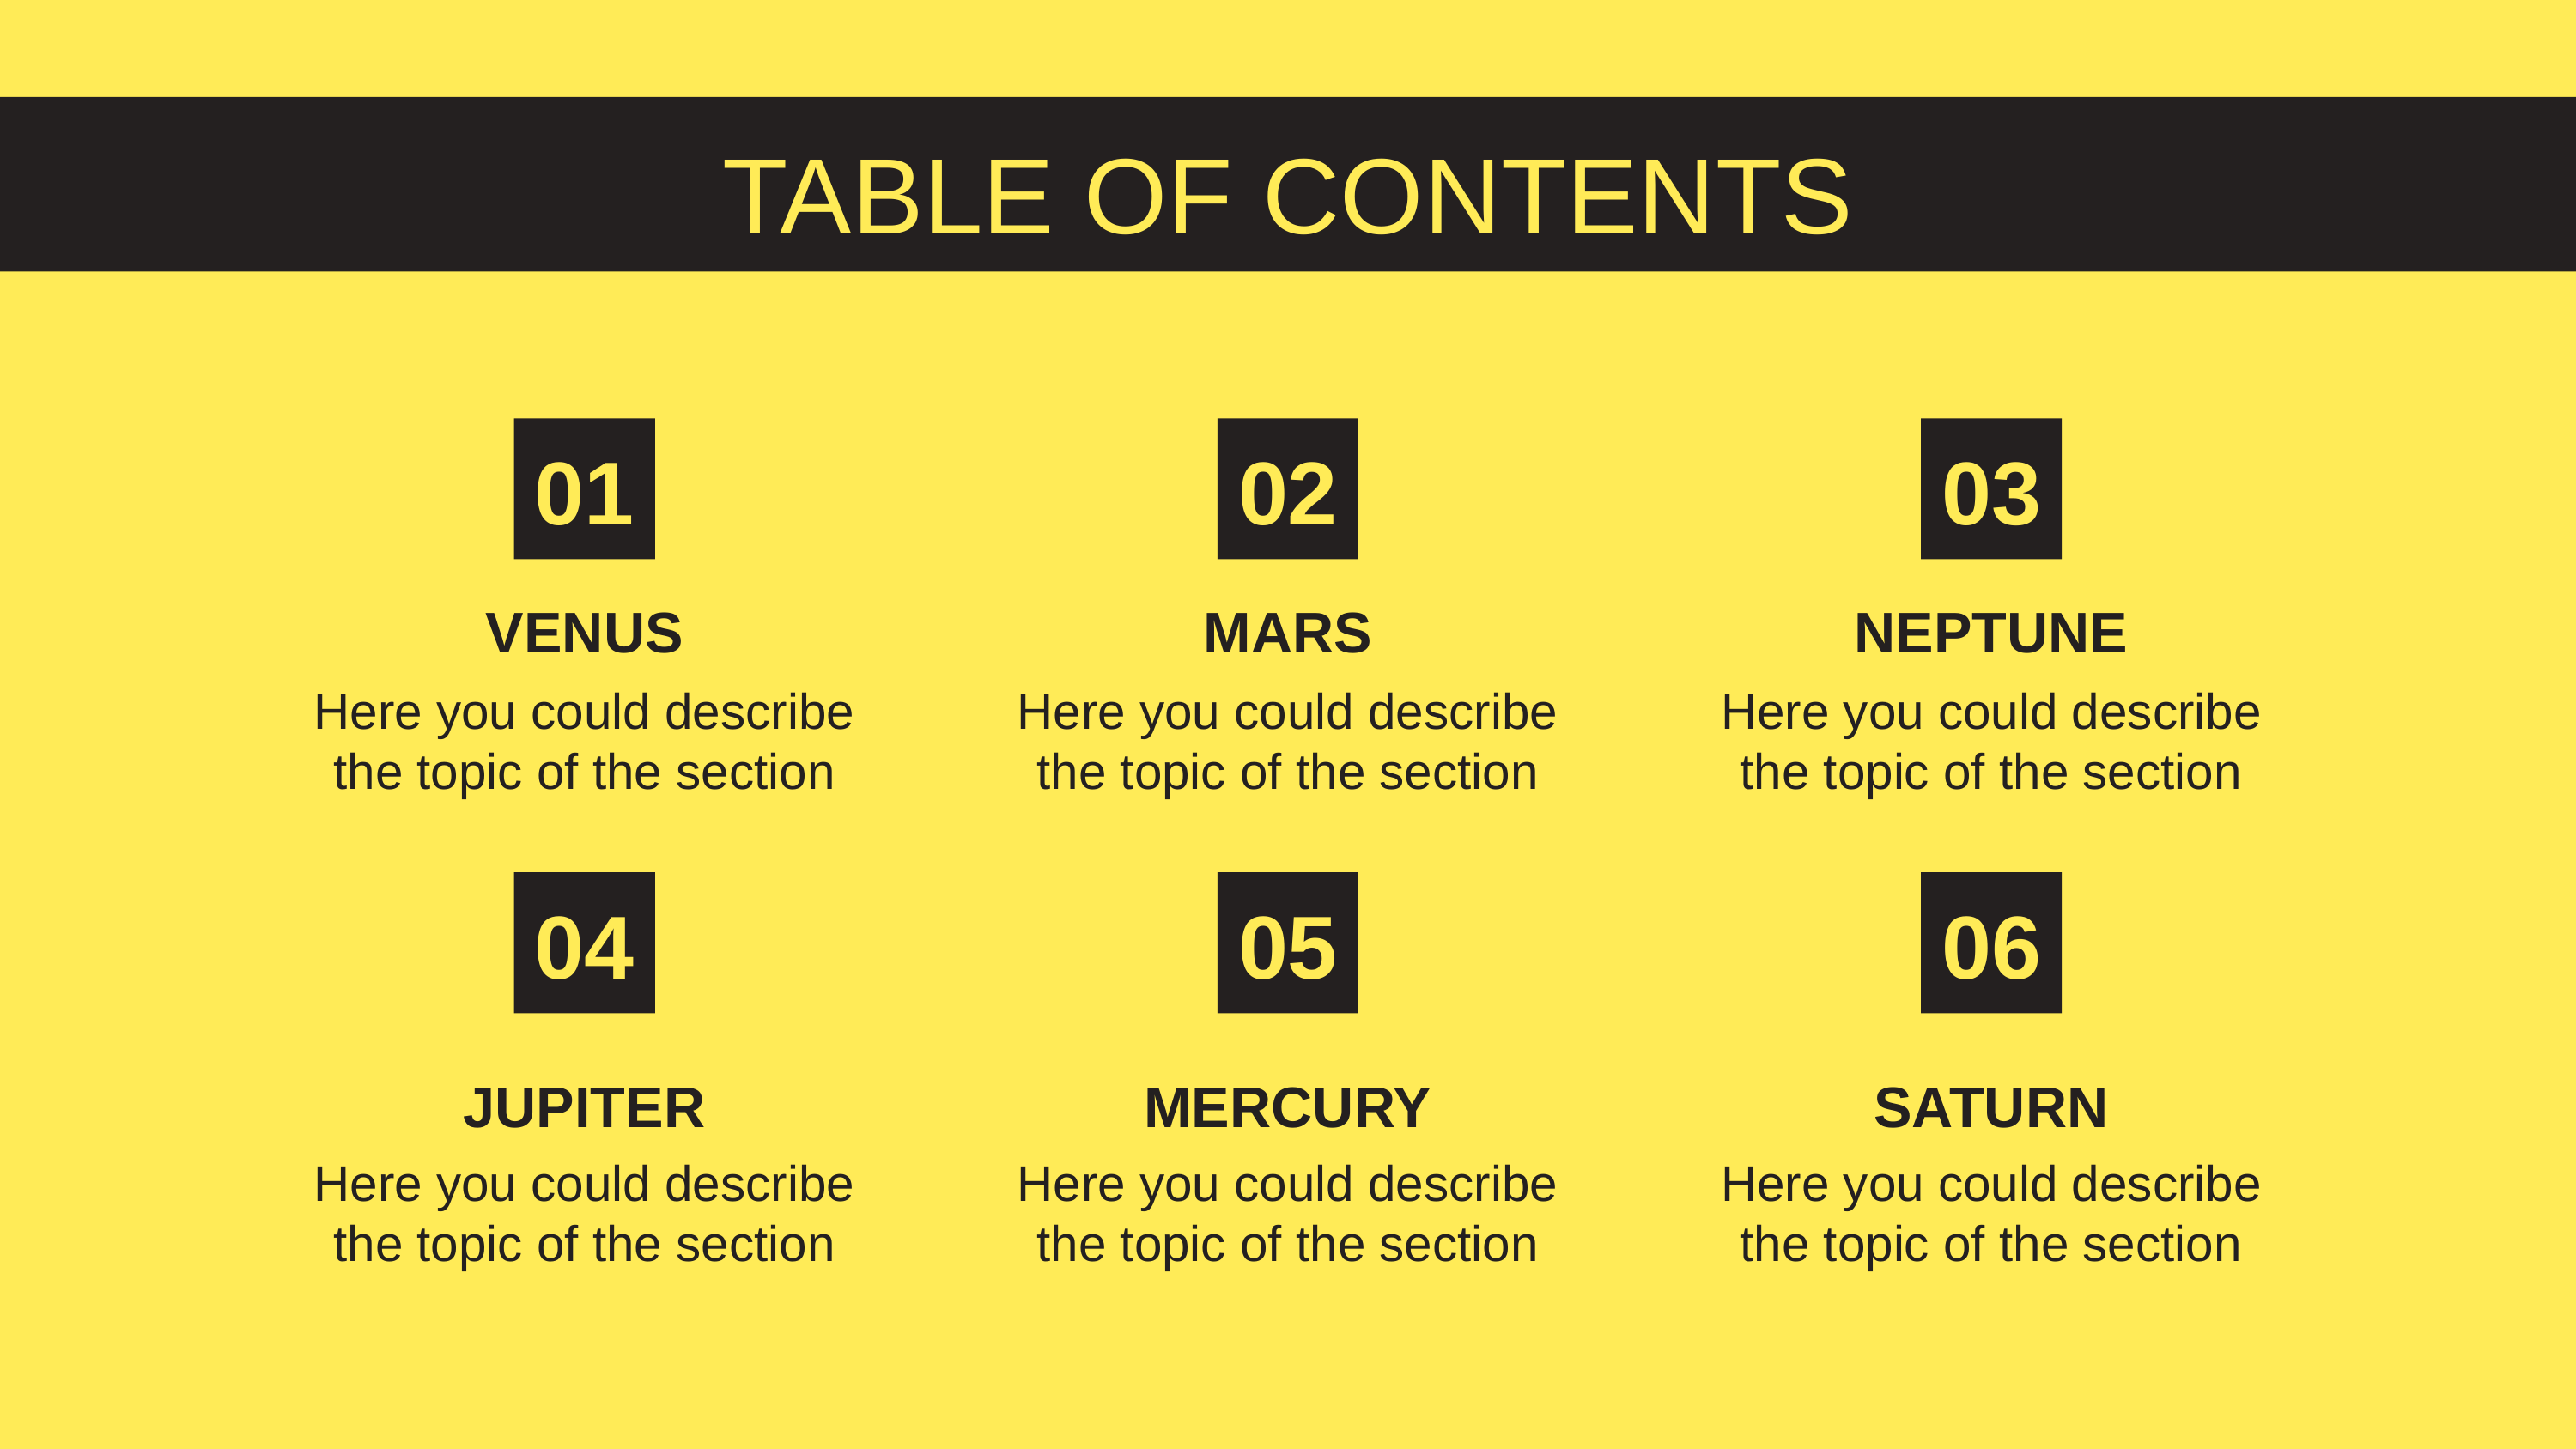

# TABLE OF CONTENTS

03
01
02
VENUS
MARS
NEPTUNE
Here you could describe the topic of the section
Here you could describe the topic of the section
Here you could describe the topic of the section

04
05
06
JUPITER
MERCURY
SATURN
Here you could describe the topic of the section
Here you could describe the topic of the section
Here you could describe the topic of the section